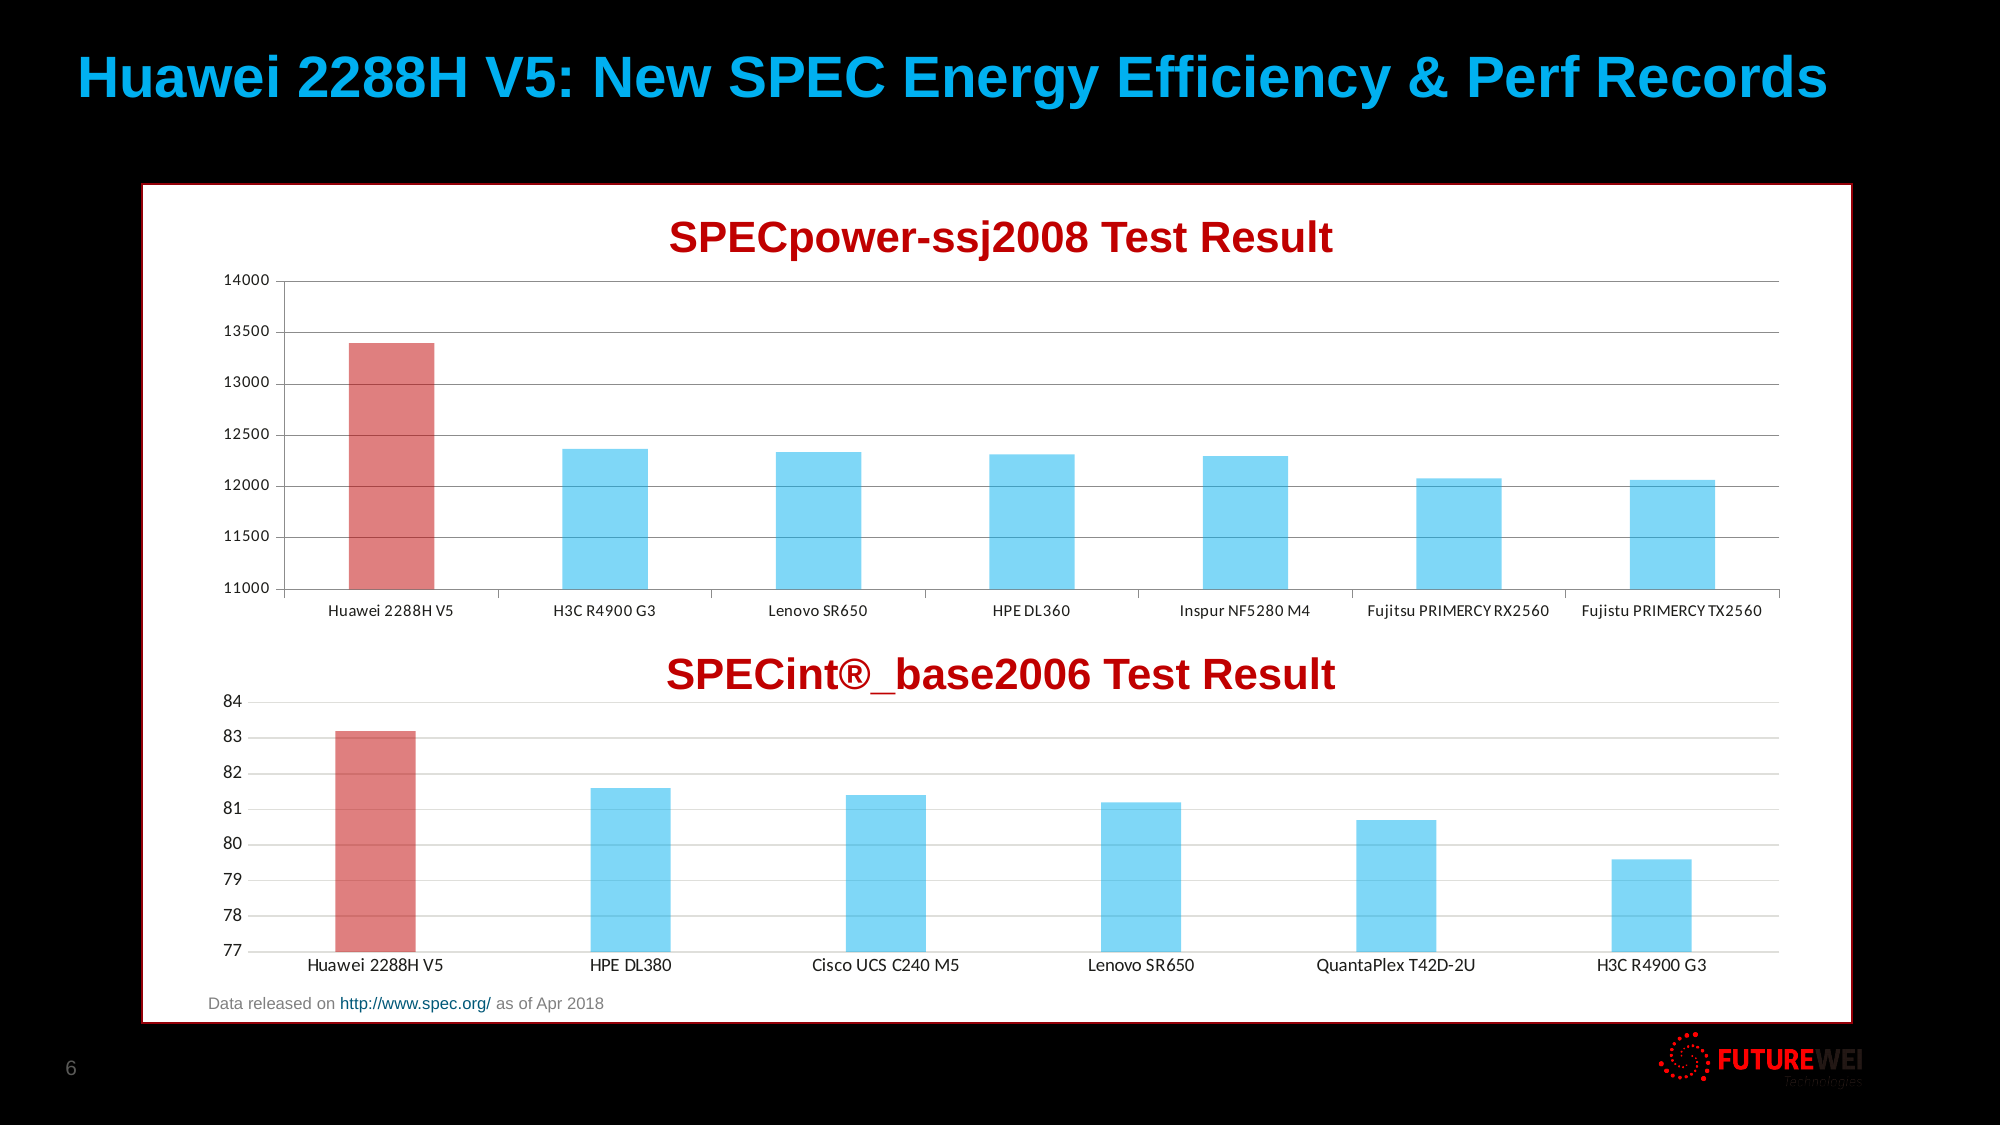

Huawei 2288H V5: New SPEC Energy Efficiency & Perf Records

SPECpower-ssj2008 Test Result

### Chart

| Category |  |
|---|---|
| Huawei 2288H V5 | 13398.0 |
| H3C R4900 G3 | 12368.0 |
| Lenovo SR650 | 12336.0 |
| HPE DL360 | 12313.0 |
| Inspur NF5280 M4 | 12296.0 |
| Fujitsu PRIMERCY RX2560 | 12079.0 |
| Fujistu PRIMERCY TX2560 | 12065.0 |
SPECint®_base2006 Test Result

### Chart

| Category |  |
|---|---|
| Huawei 2288H V5 | 83.2 |
| HPE DL380 | 81.6 |
| Cisco UCS C240 M5 | 81.4 |
| Lenovo SR650 | 81.2 |
| QuantaPlex T42D-2U | 80.7 |
| H3C R4900 G3 | 79.6 |
Data released on http://www.spec.org/ as of Apr 2018
6